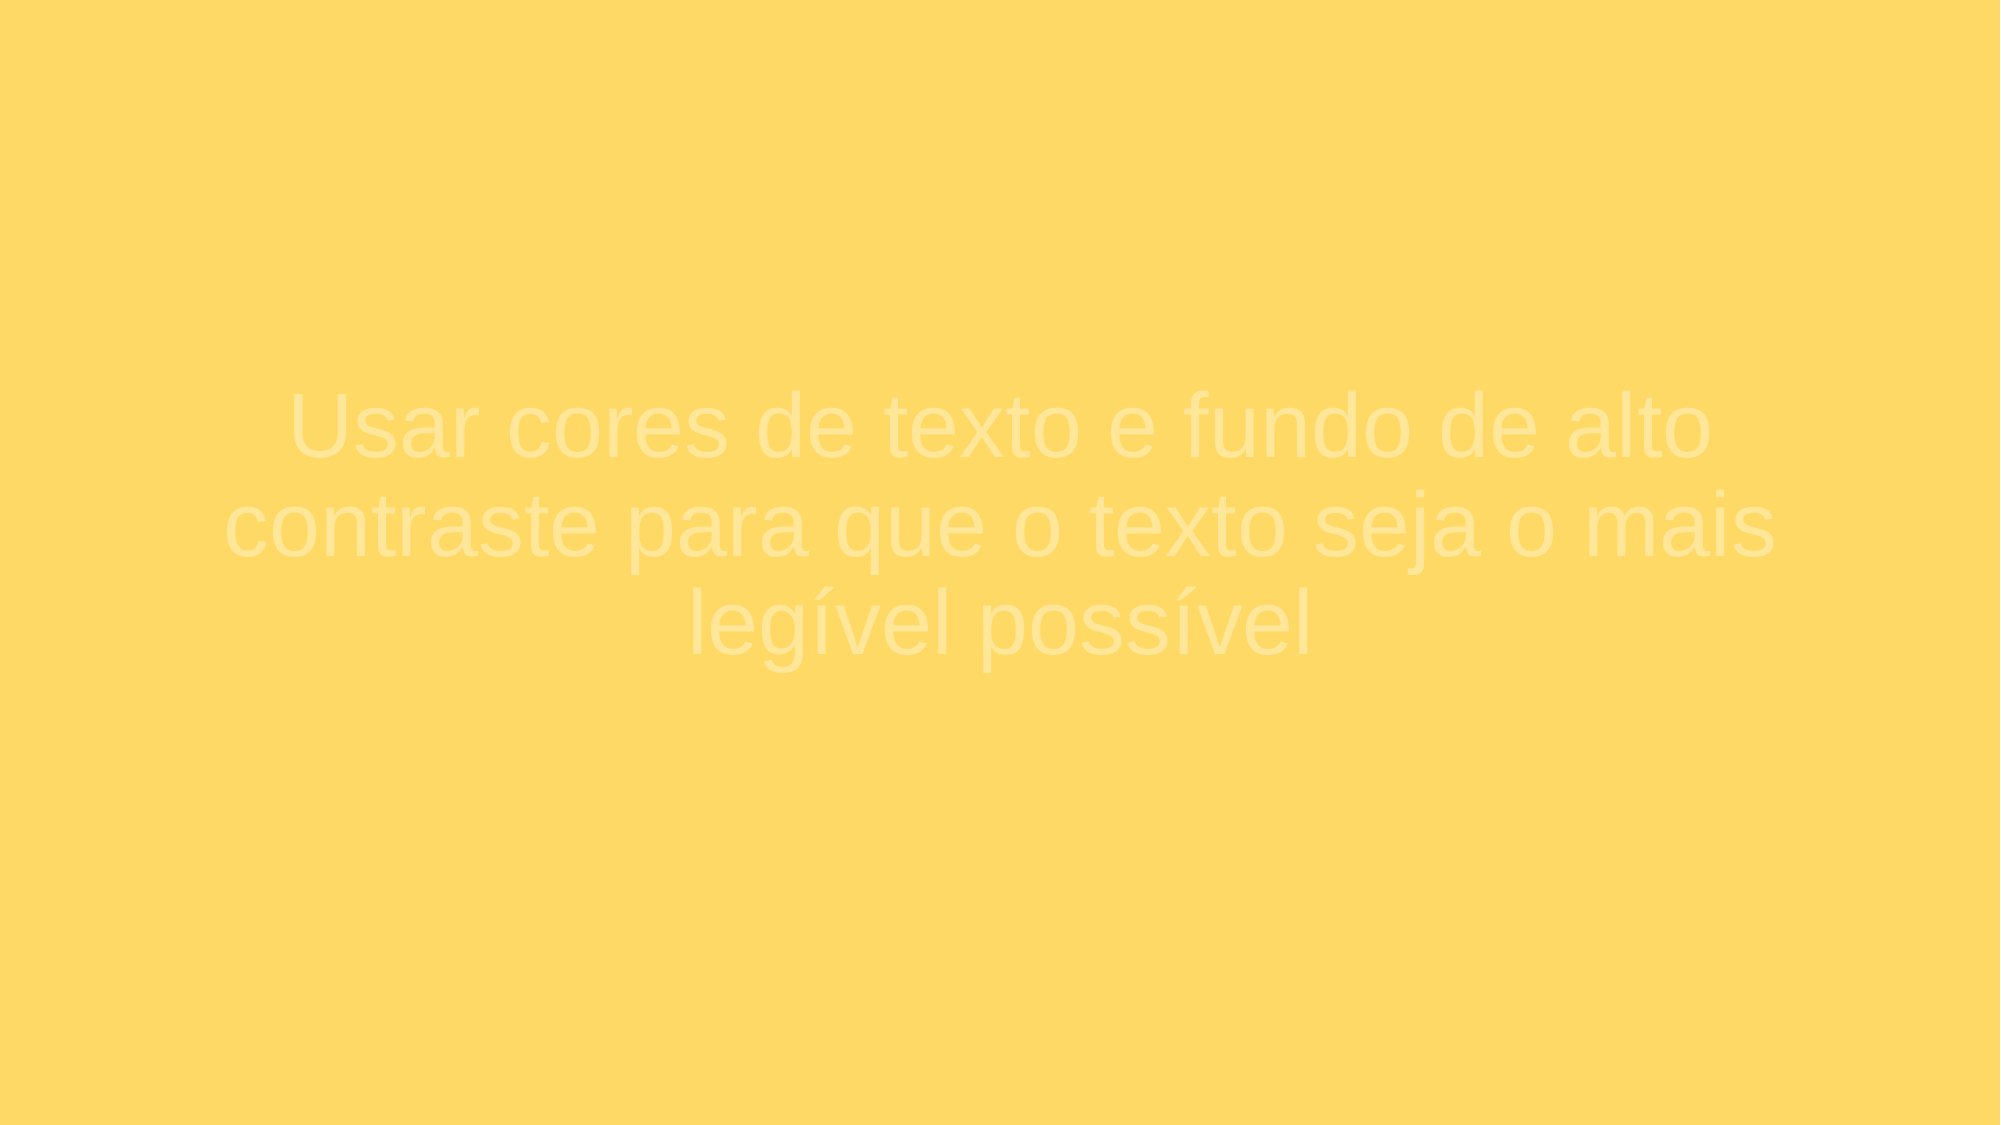

# Usar cores de texto e fundo de alto contraste para que o texto seja o mais legível possível